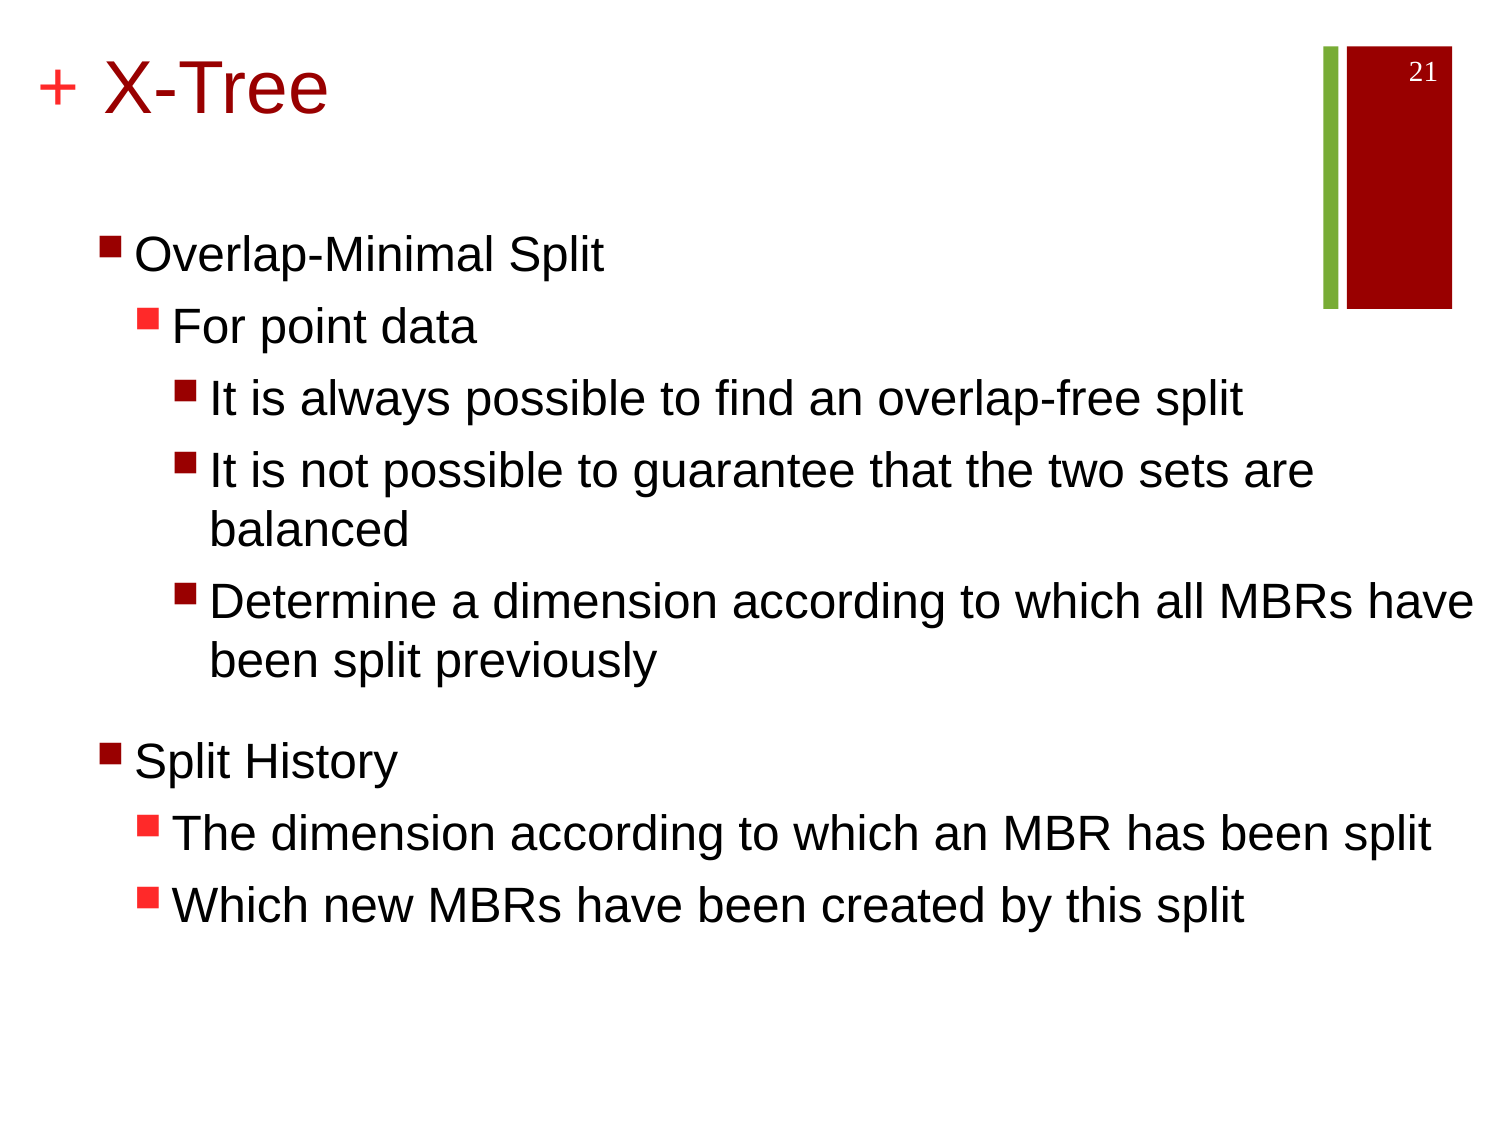

# X-Tree
21
Overlap-Minimal Split
For point data
It is always possible to find an overlap-free split
It is not possible to guarantee that the two sets are balanced
Determine a dimension according to which all MBRs have been split previously
Split History
The dimension according to which an MBR has been split
Which new MBRs have been created by this split